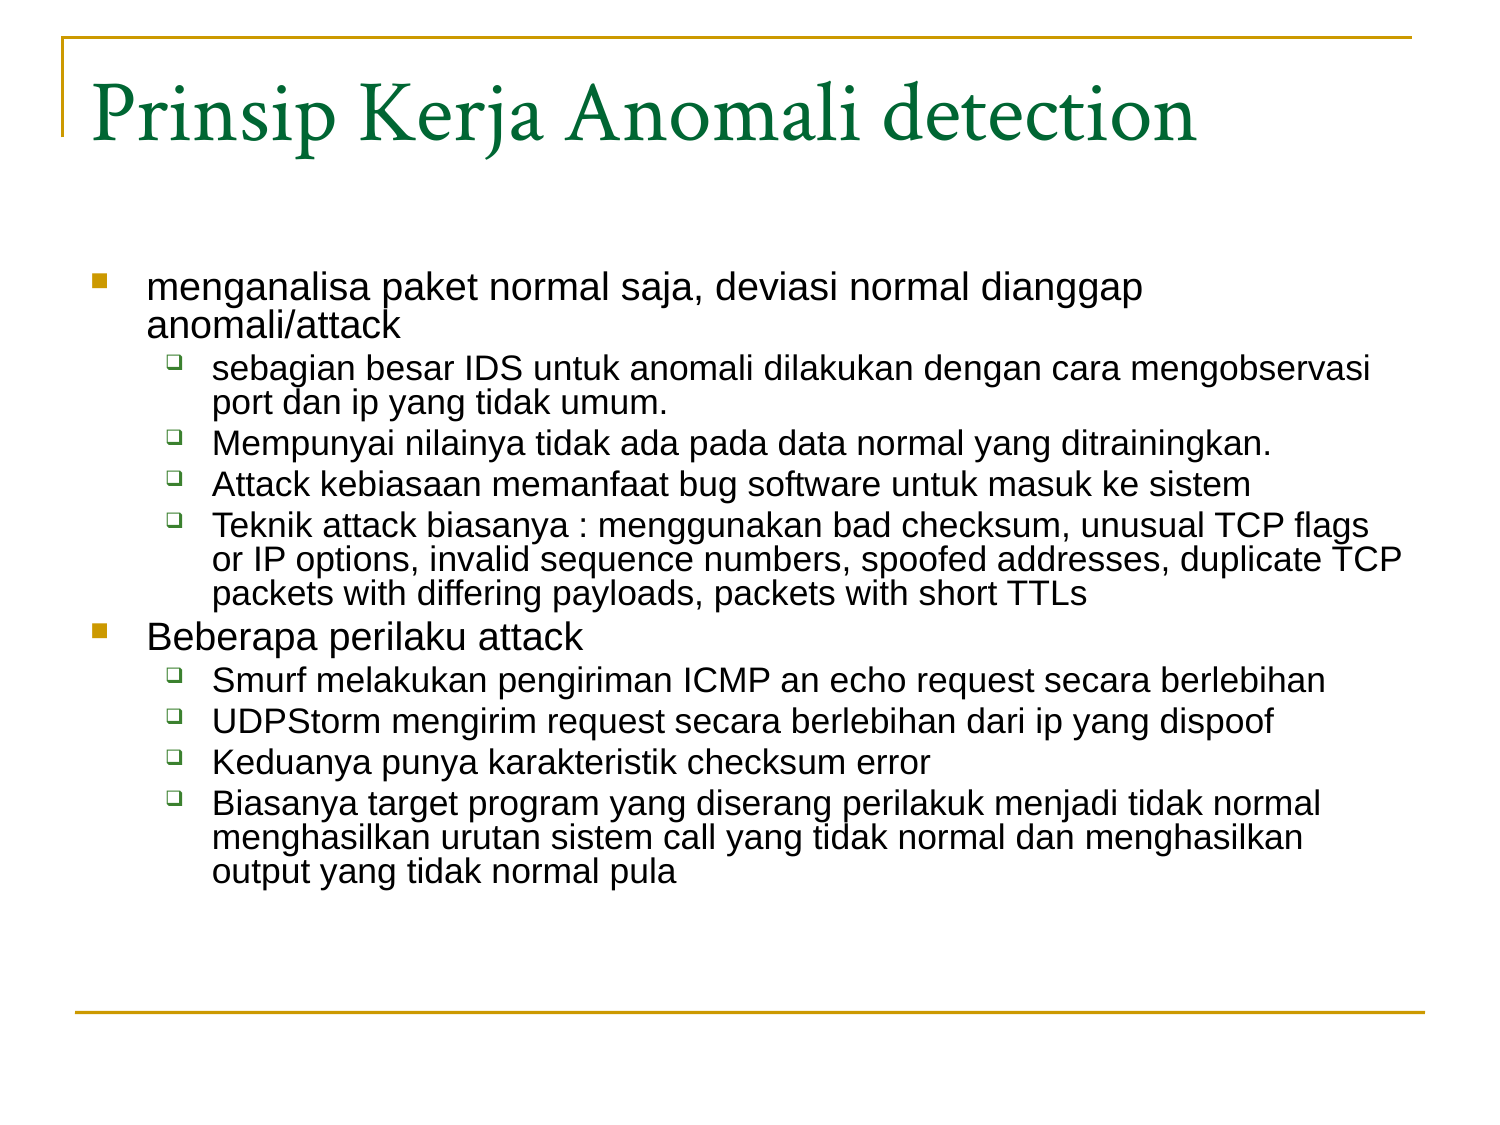

# Prinsip Kerja Anomali detection
menganalisa paket normal saja, deviasi normal dianggap anomali/attack
sebagian besar IDS untuk anomali dilakukan dengan cara mengobservasi port dan ip yang tidak umum.
Mempunyai nilainya tidak ada pada data normal yang ditrainingkan.
Attack kebiasaan memanfaat bug software untuk masuk ke sistem
Teknik attack biasanya : menggunakan bad checksum, unusual TCP flags or IP options, invalid sequence numbers, spoofed addresses, duplicate TCP packets with differing payloads, packets with short TTLs
Beberapa perilaku attack
Smurf melakukan pengiriman ICMP an echo request secara berlebihan
UDPStorm mengirim request secara berlebihan dari ip yang dispoof
Keduanya punya karakteristik checksum error
Biasanya target program yang diserang perilakuk menjadi tidak normal menghasilkan urutan sistem call yang tidak normal dan menghasilkan output yang tidak normal pula